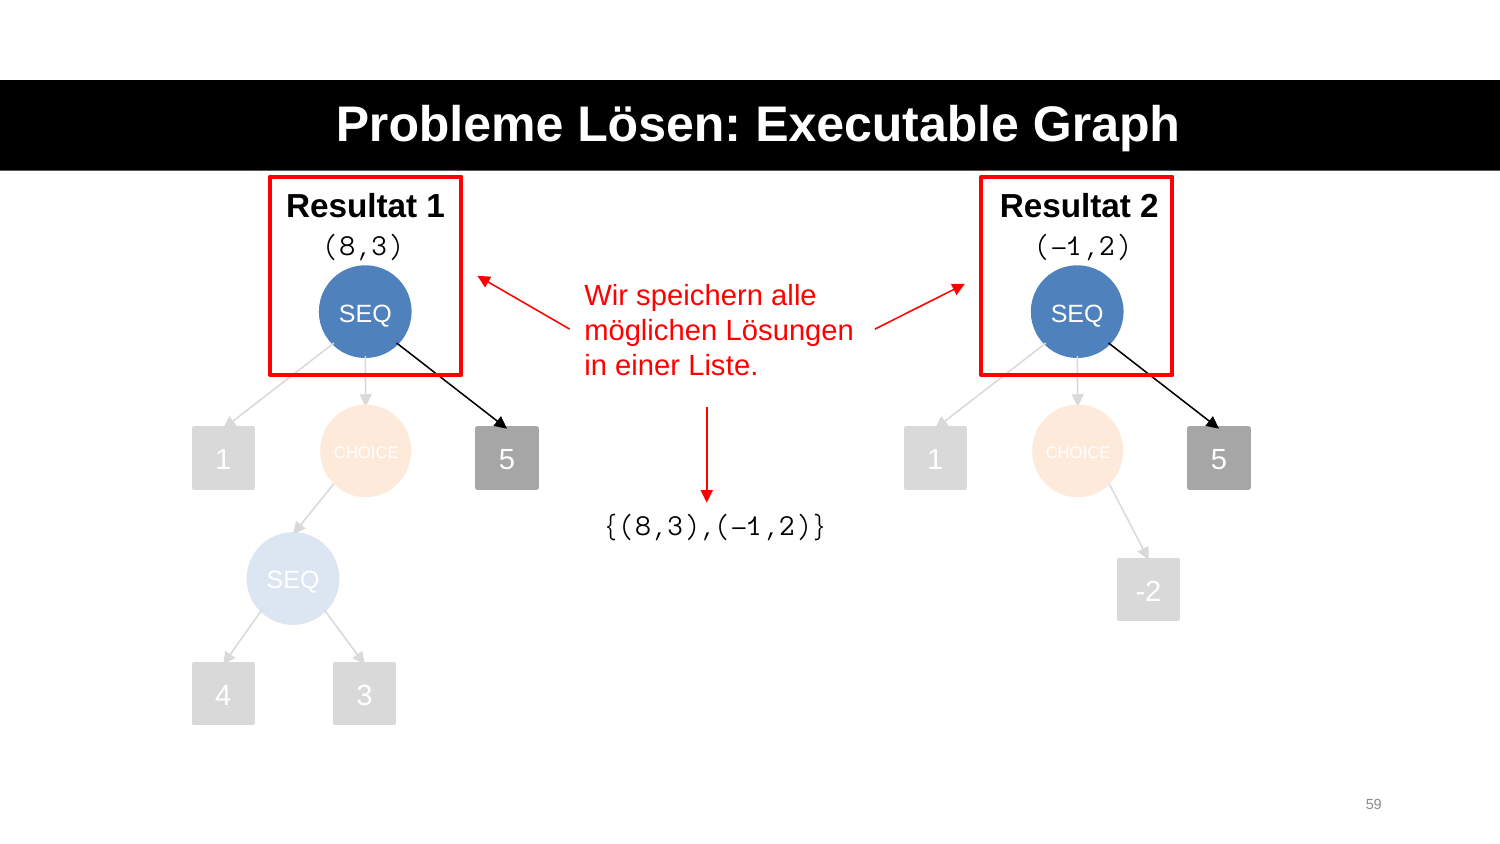

Probleme Lösen: Executable Graph

Resultat 1

Resultat 2
(8,3)
(-1,2)

Wir speichern alle möglichen Lösungen in einer Liste.
SEQ
SEQ

1
5
1
5
CHOICE
CHOICE
CHOICE
CHOICE
{(8,3),(-1,2)}

SEQ
-2
4
3
59